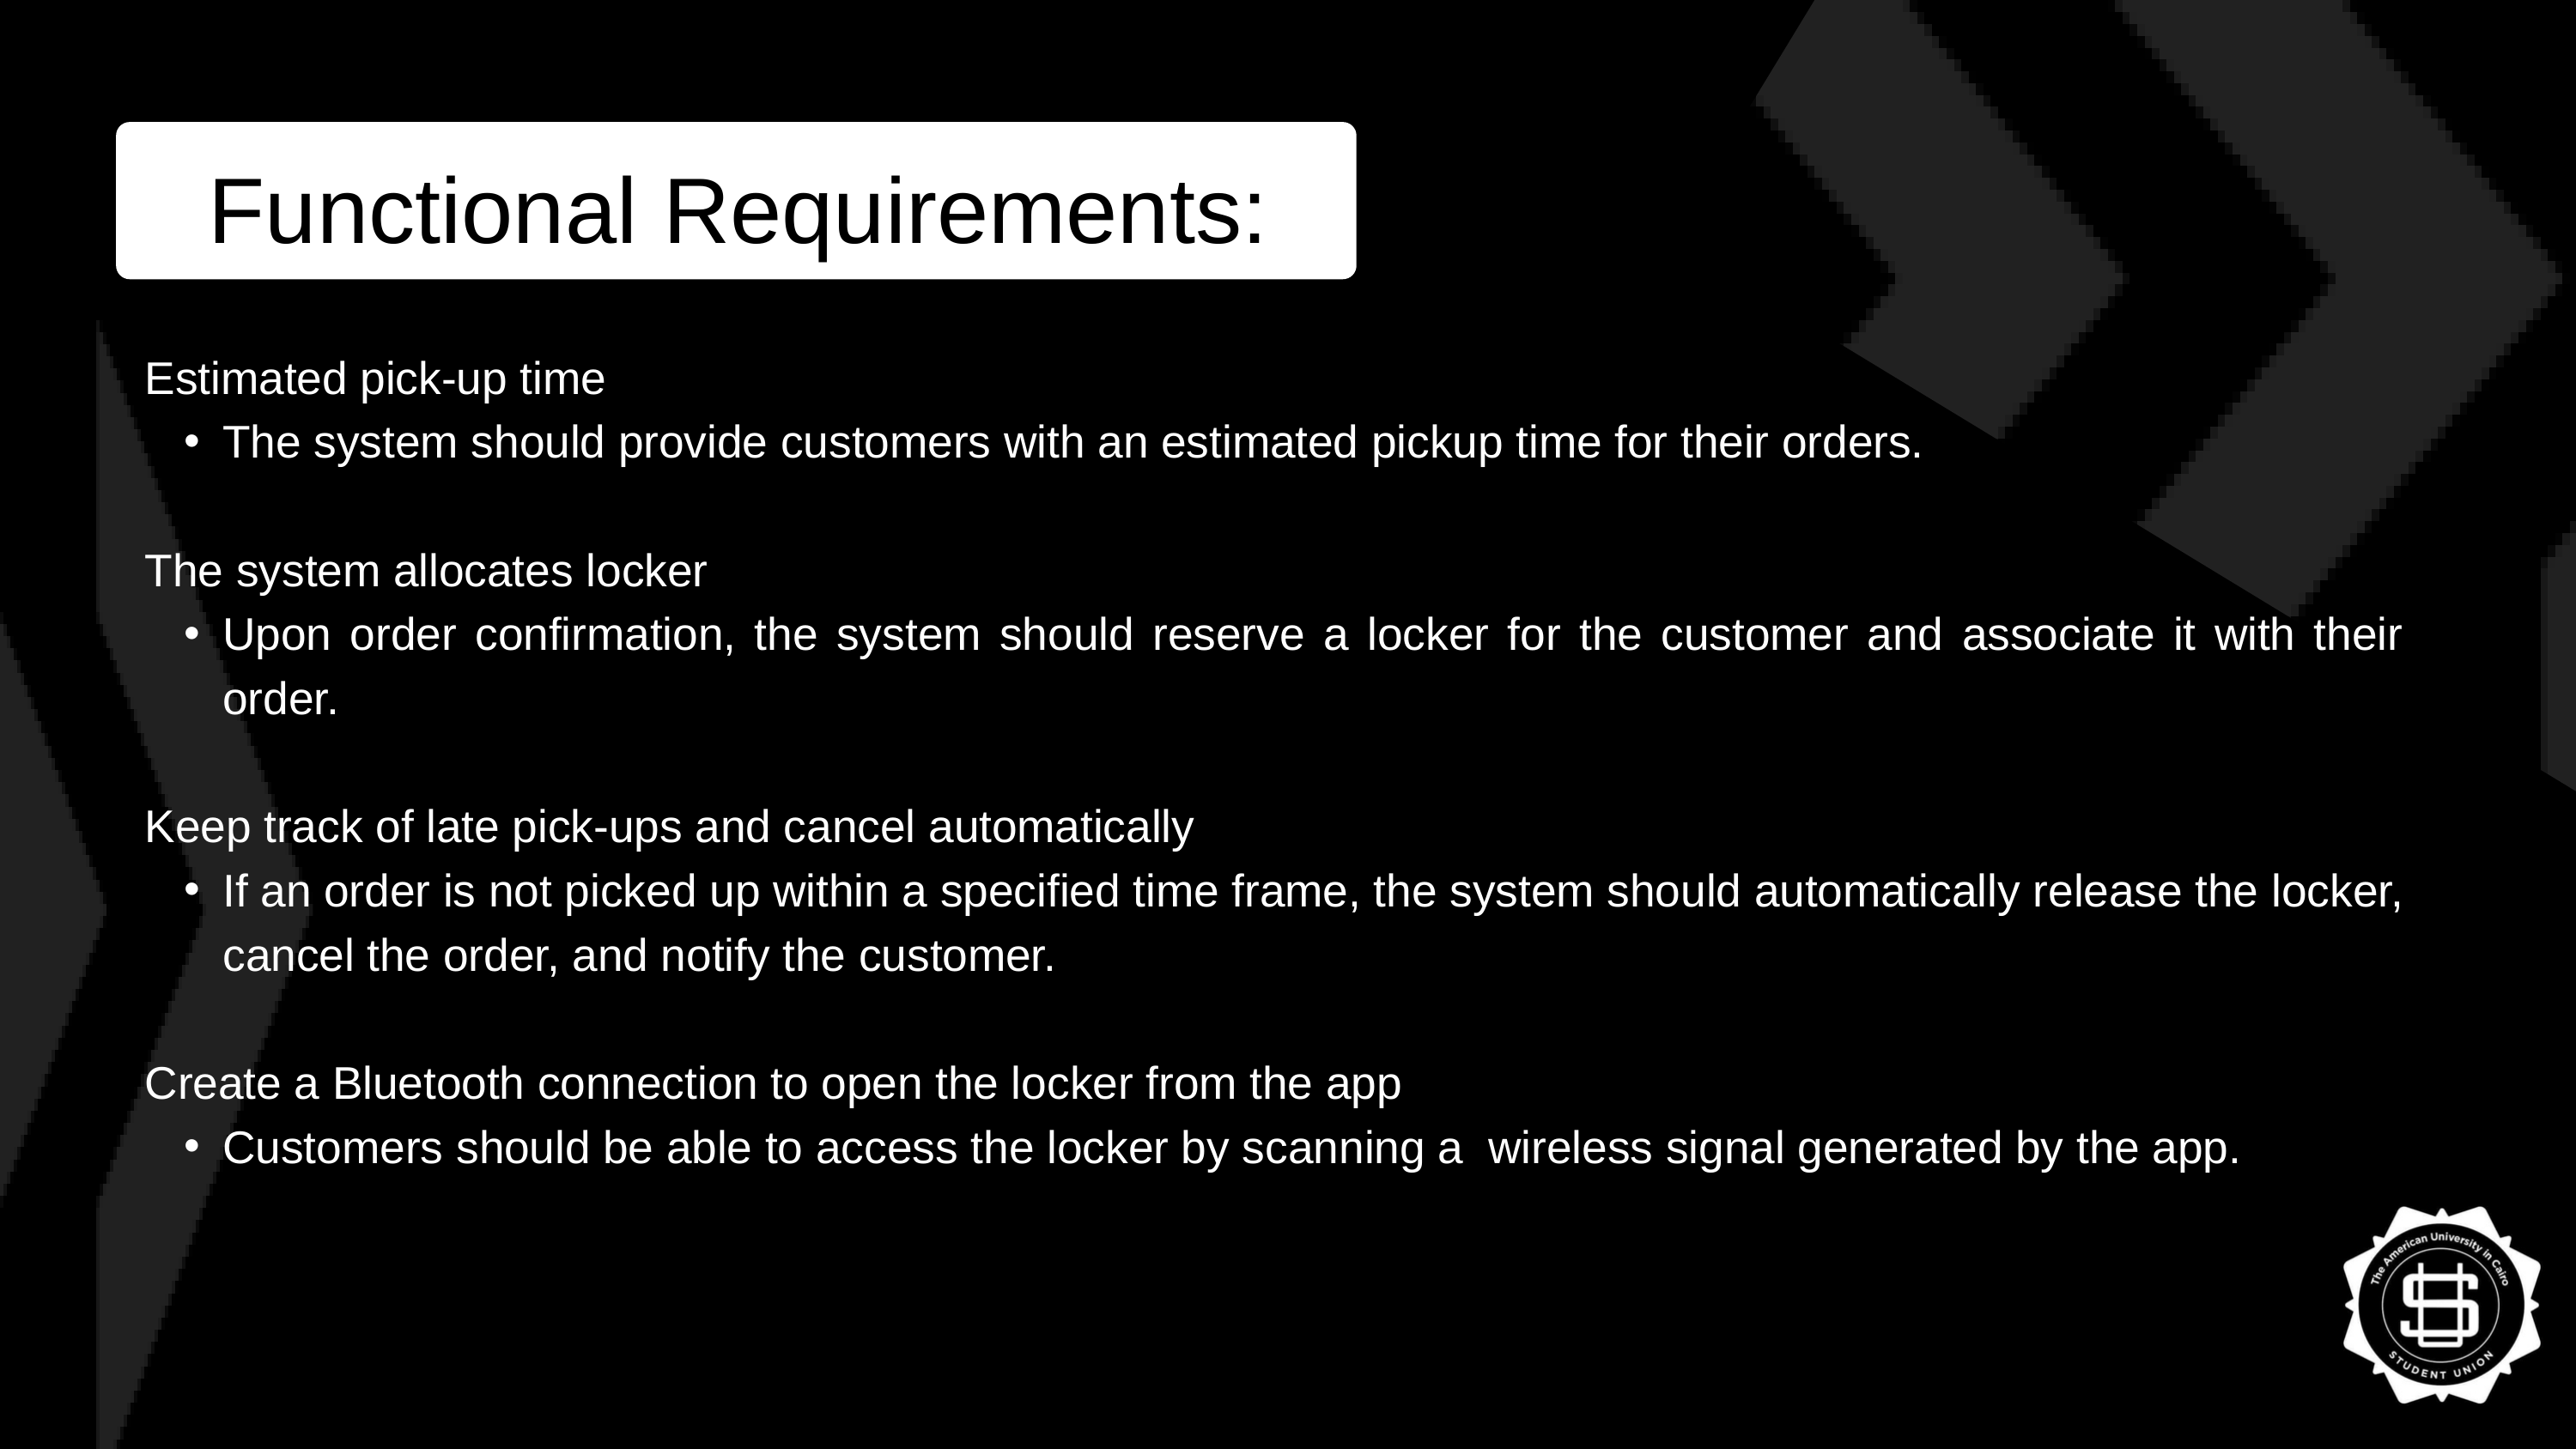

Functional Requirements:
Estimated pick-up time
The system should provide customers with an estimated pickup time for their orders.

The system allocates locker
Upon order confirmation, the system should reserve a locker for the customer and associate it with their order.

Keep track of late pick-ups and cancel automatically
If an order is not picked up within a specified time frame, the system should automatically release the locker, cancel the order, and notify the customer.

Create a Bluetooth connection to open the locker from the app
Customers should be able to access the locker by scanning a  wireless signal generated by the app.